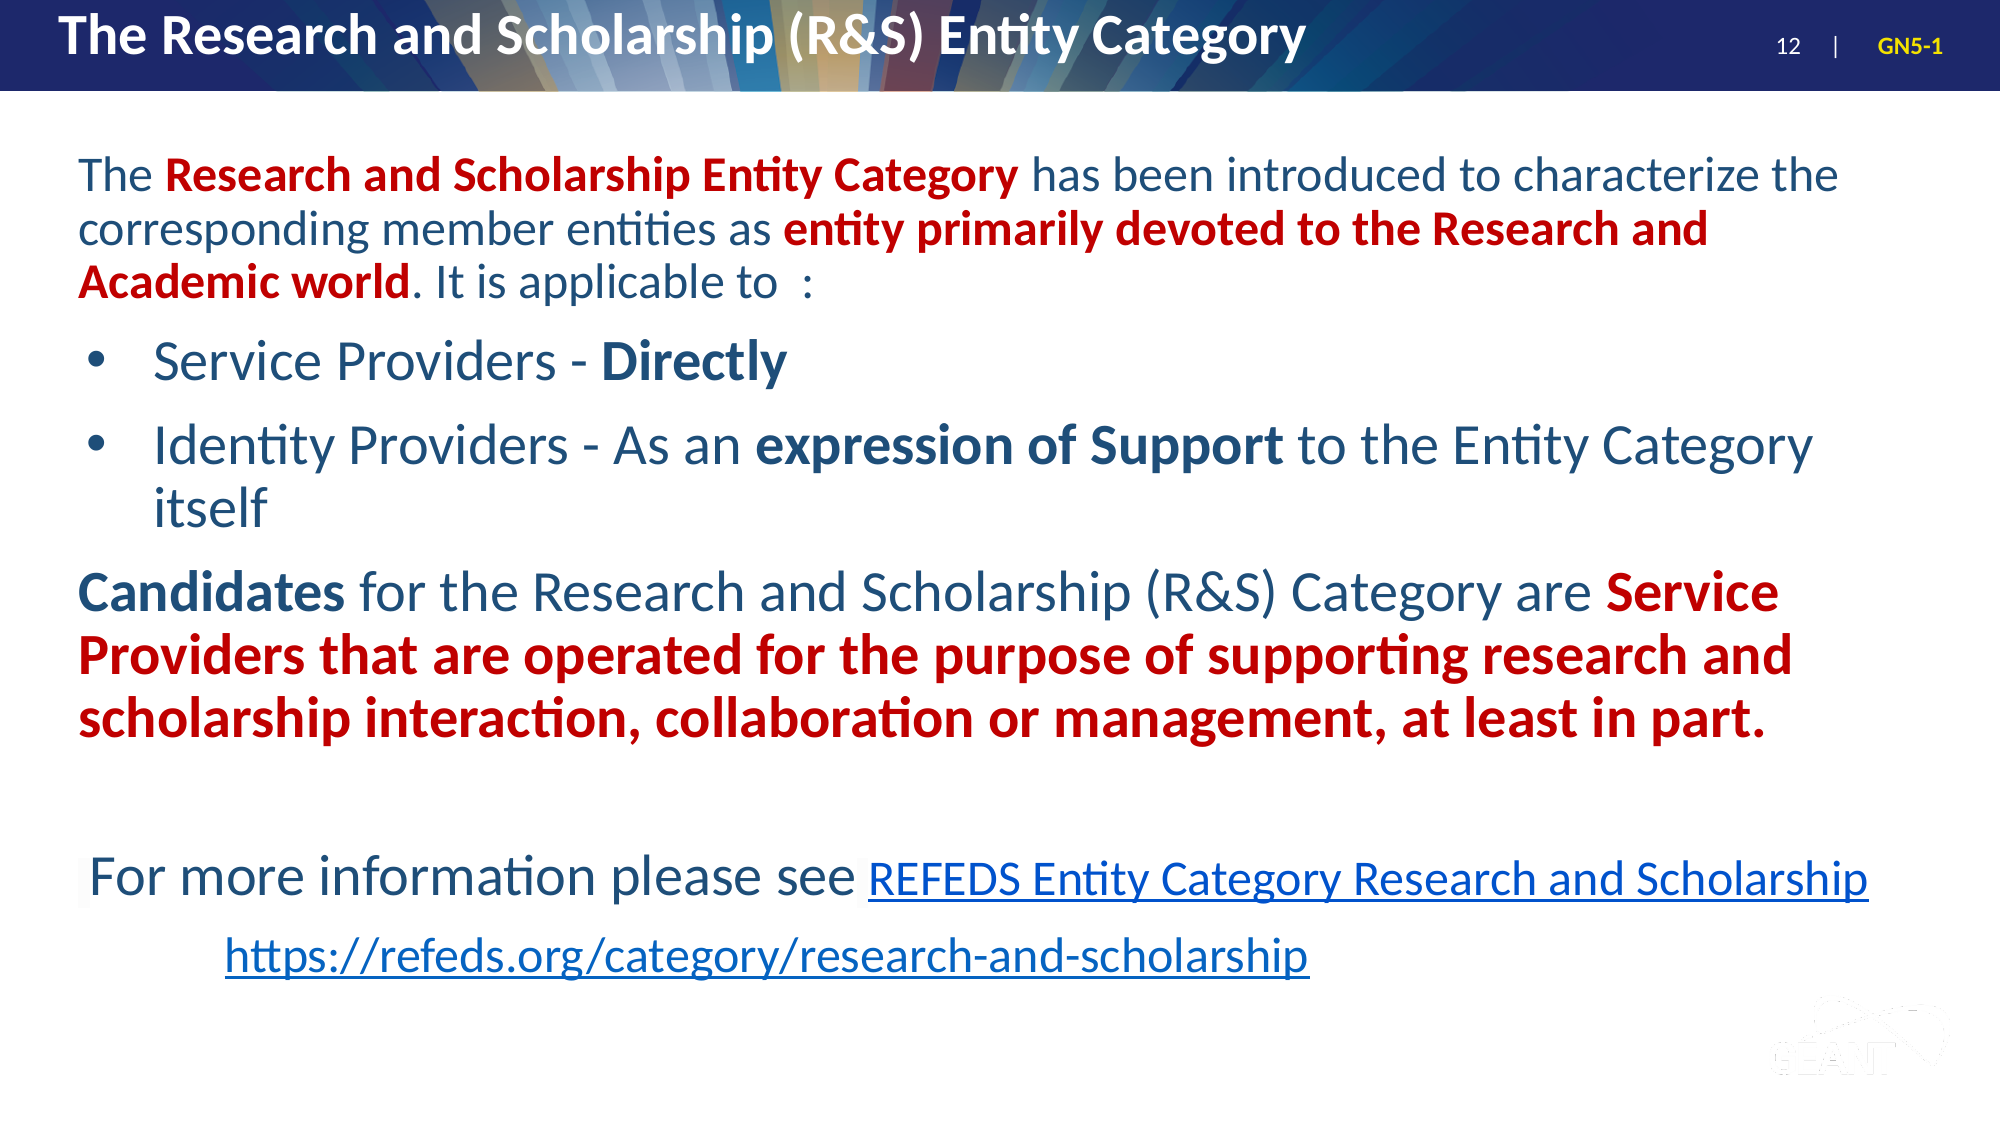

# The Research and Scholarship (R&S) Entity Category
The Research and Scholarship Entity Category has been introduced to characterize the corresponding member entities as entity primarily devoted to the Research and Academic world. It is applicable to  :
Service Providers - Directly
Identity Providers - As an expression of Support to the Entity Category itself
Candidates for the Research and Scholarship (R&S) Category are Service Providers that are operated for the purpose of supporting research and scholarship interaction, collaboration or management, at least in part.

 For more information please see REFEDS Entity Category Research and Scholarship
             https://refeds.org/category/research-and-scholarship